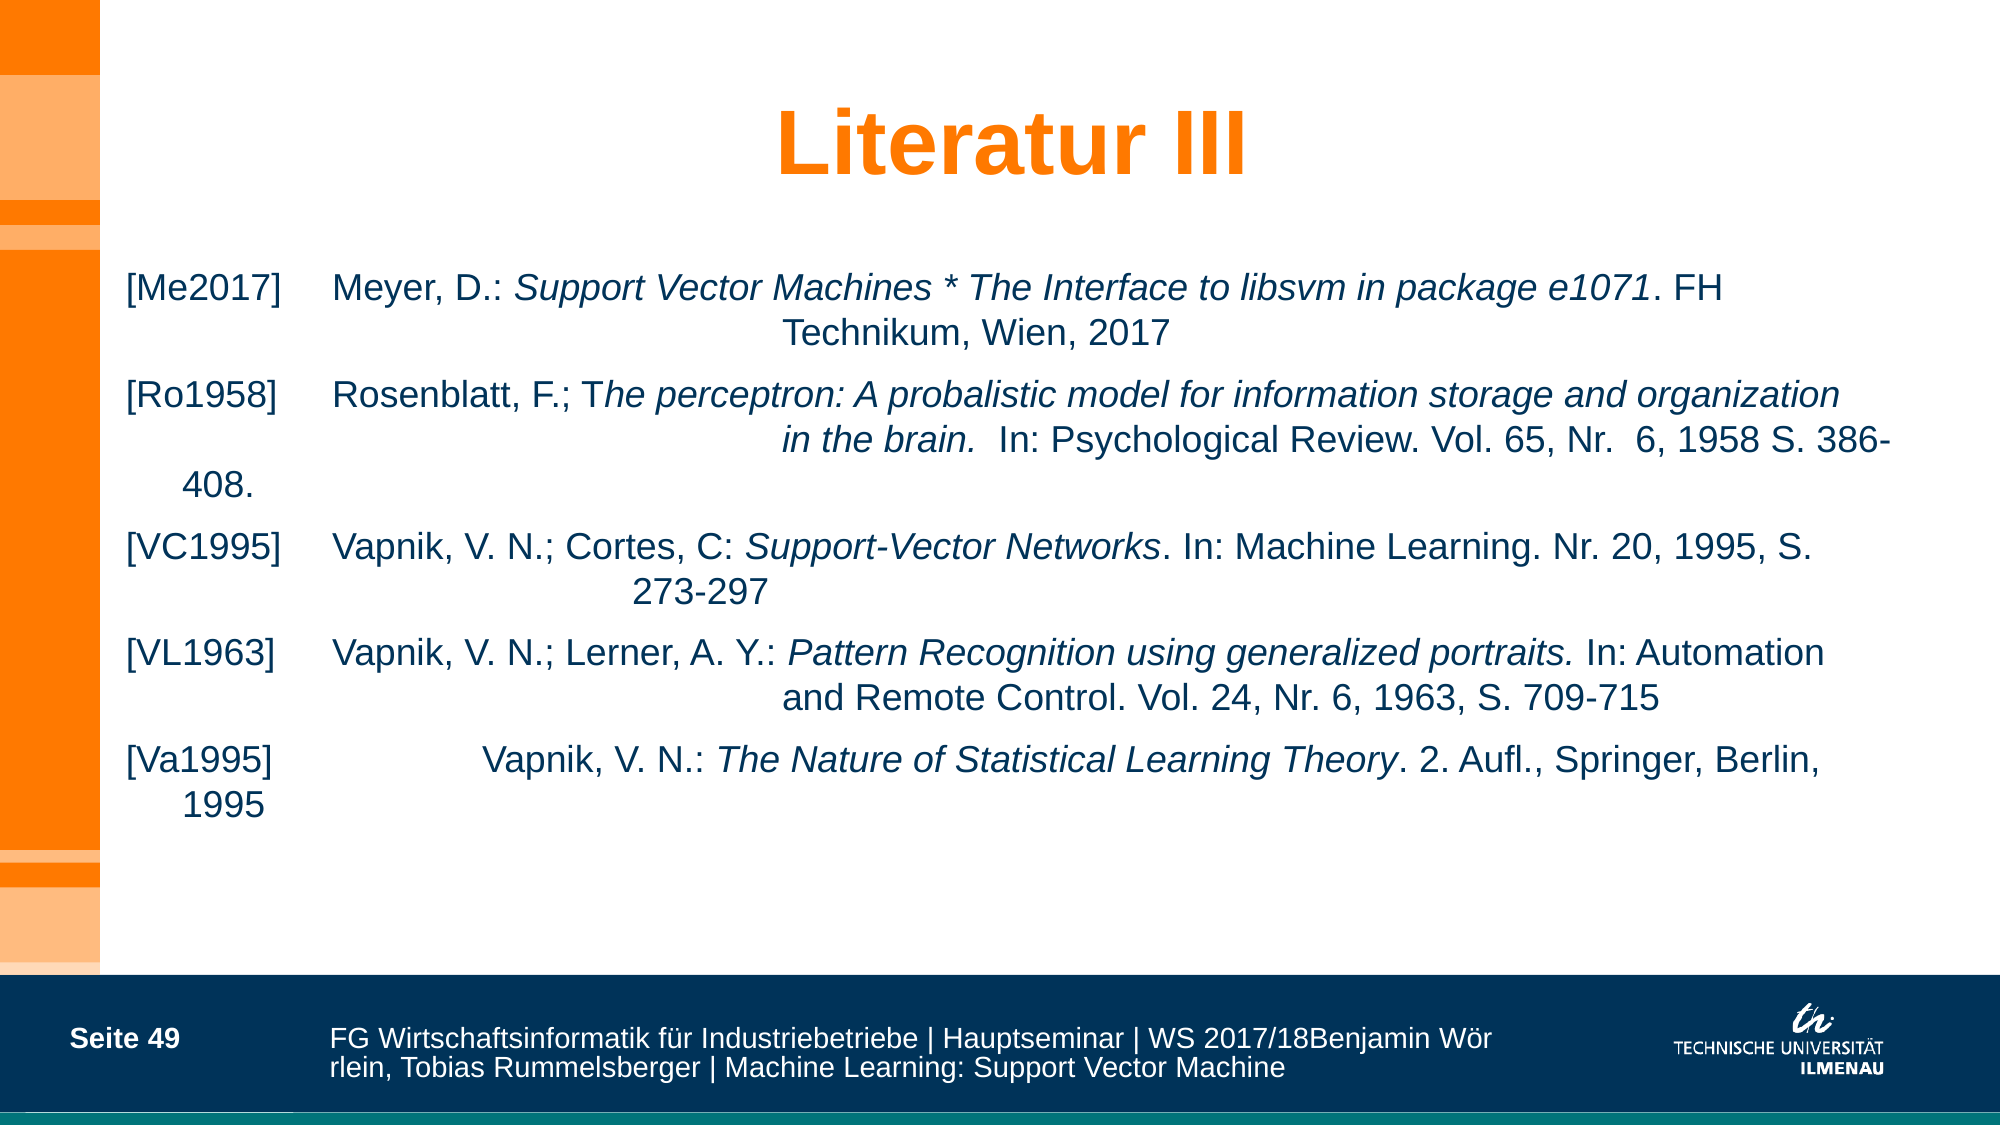

# Literatur III
[Me2017]	Meyer, D.: Support Vector Machines * The Interface to libsvm in package e1071. FH 					Technikum, Wien, 2017
[Ro1958]	Rosenblatt, F.; The perceptron: A probalistic model for information storage and organization 				in the brain.  In: Psychological Review. Vol. 65, Nr.  6, 1958 S. 386-408.
[VC1995]	Vapnik, V. N.; Cortes, C: Support-Vector Networks. In: Machine Learning. Nr. 20, 1995, S. 				273-297
[VL1963]	Vapnik, V. N.; Lerner, A. Y.: Pattern Recognition using generalized portraits. In: Automation 				and Remote Control. Vol. 24, Nr. 6, 1963, S. 709-715
[Va1995]		Vapnik, V. N.: The Nature of Statistical Learning Theory. 2. Aufl., Springer, Berlin, 1995
Seite 49
FG Wirtschaftsinformatik für Industriebetriebe | Hauptseminar | WS 2017/18
Benjamin Wörrlein, Tobias Rummelsberger | Machine Learning: Support Vector Machine